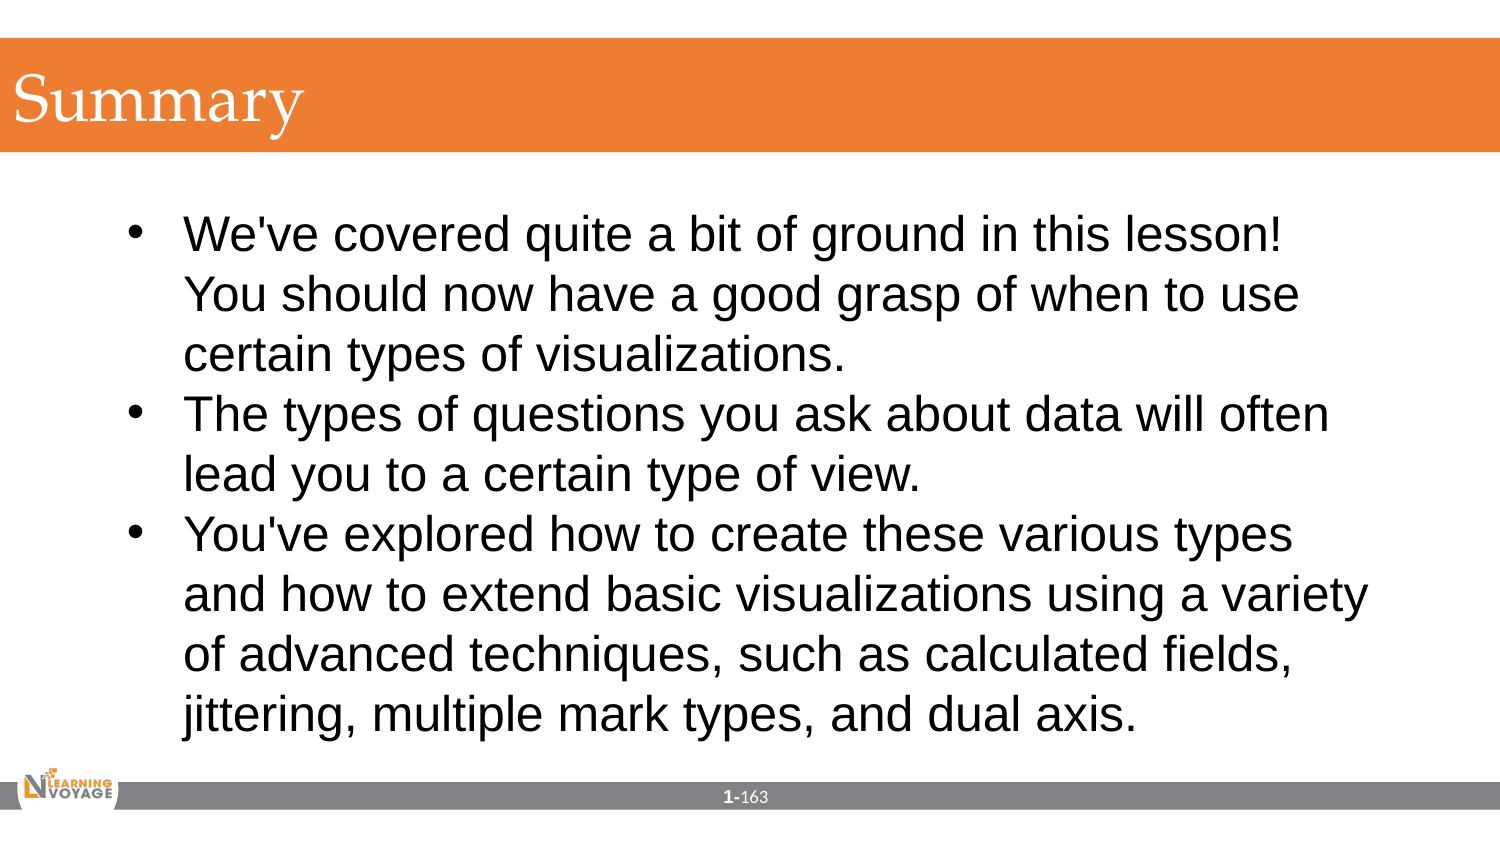

Summary
We've covered quite a bit of ground in this lesson! You should now have a good grasp of when to use certain types of visualizations.
The types of questions you ask about data will often lead you to a certain type of view.
You've explored how to create these various types and how to extend basic visualizations using a variety of advanced techniques, such as calculated fields, jittering, multiple mark types, and dual axis.
1-163